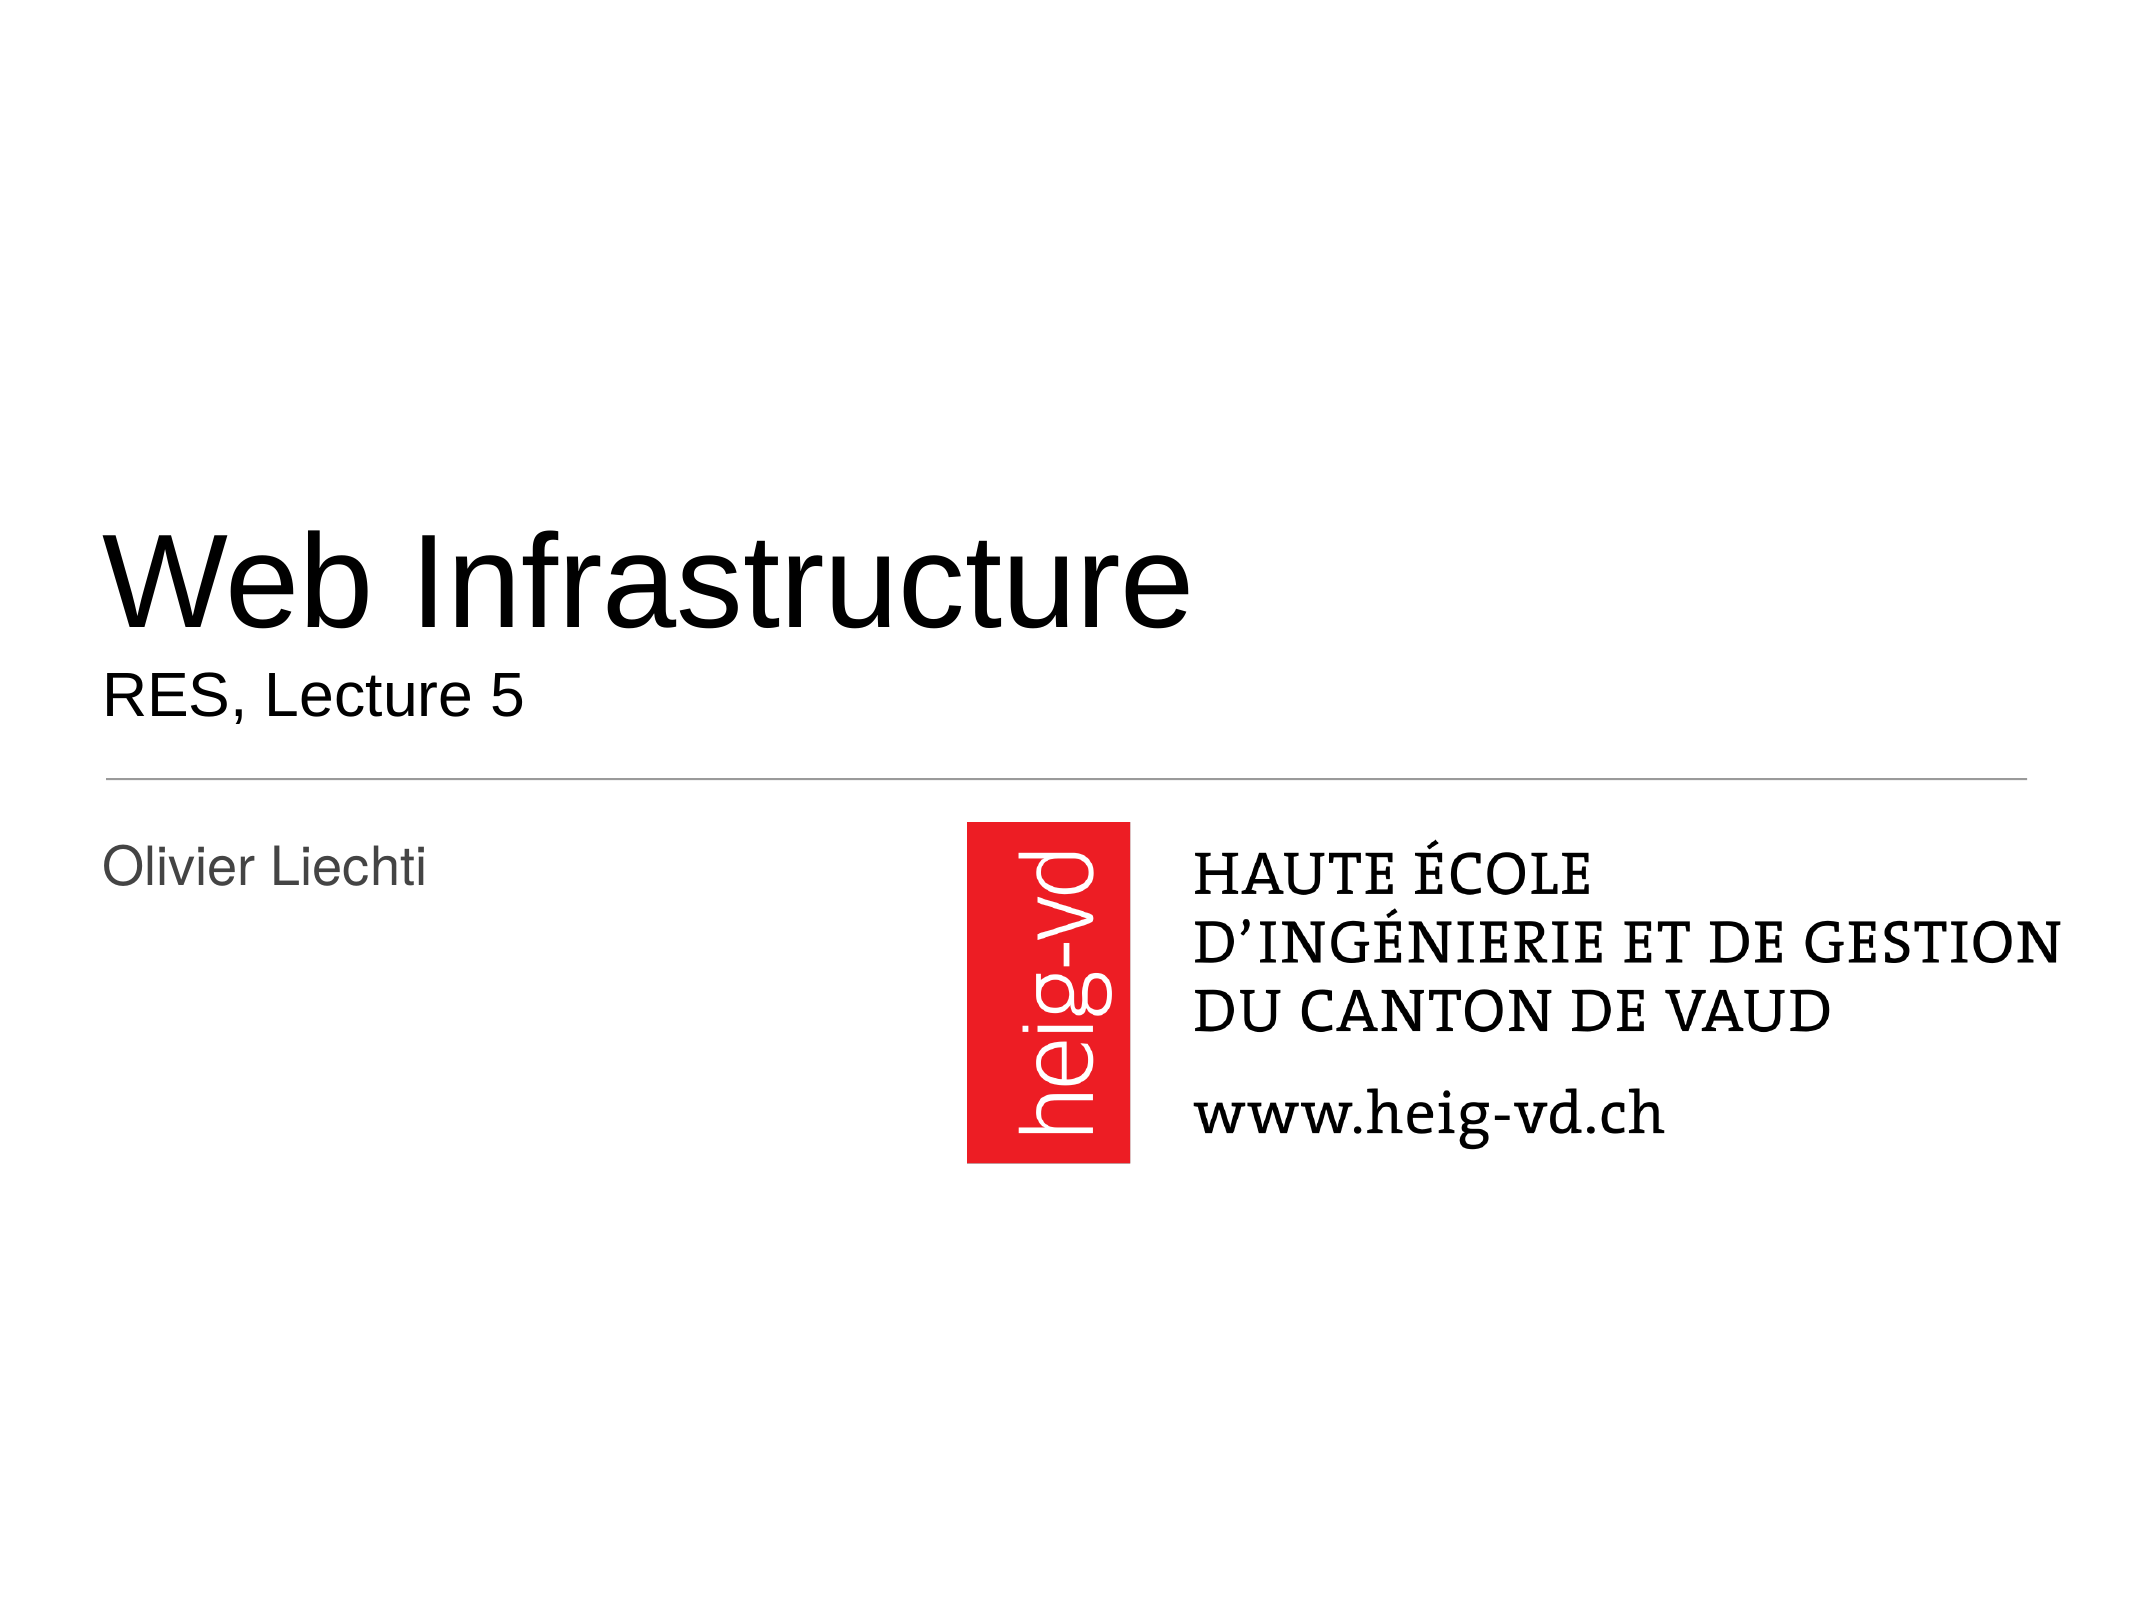

# Web Infrastructure
RES, Lecture 5
Olivier Liechti